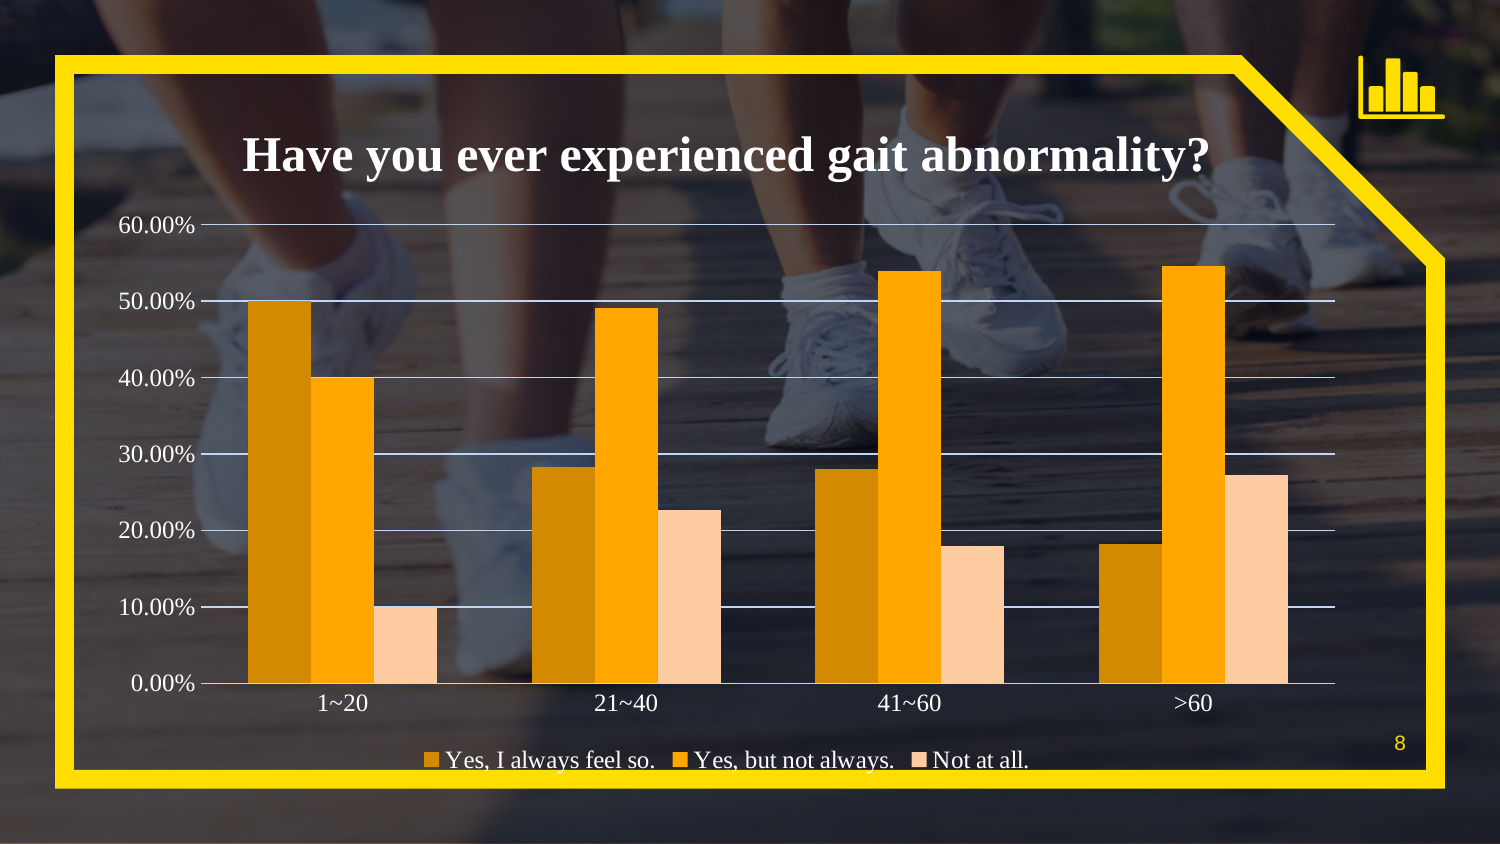

### Chart: Have you ever experienced gait abnormality?

| Category | Yes, I always feel so. | Yes, but not always. | Not at all. |
|---|---|---|---|
| 1~20 | 0.5 | 0.4 | 0.1 |
| 21~40 | 0.283 | 0.4906 | 0.2264 |
| 41~60 | 0.28 | 0.54 | 0.18 |
| >60 | 0.1818 | 0.5455 | 0.2727 |
8